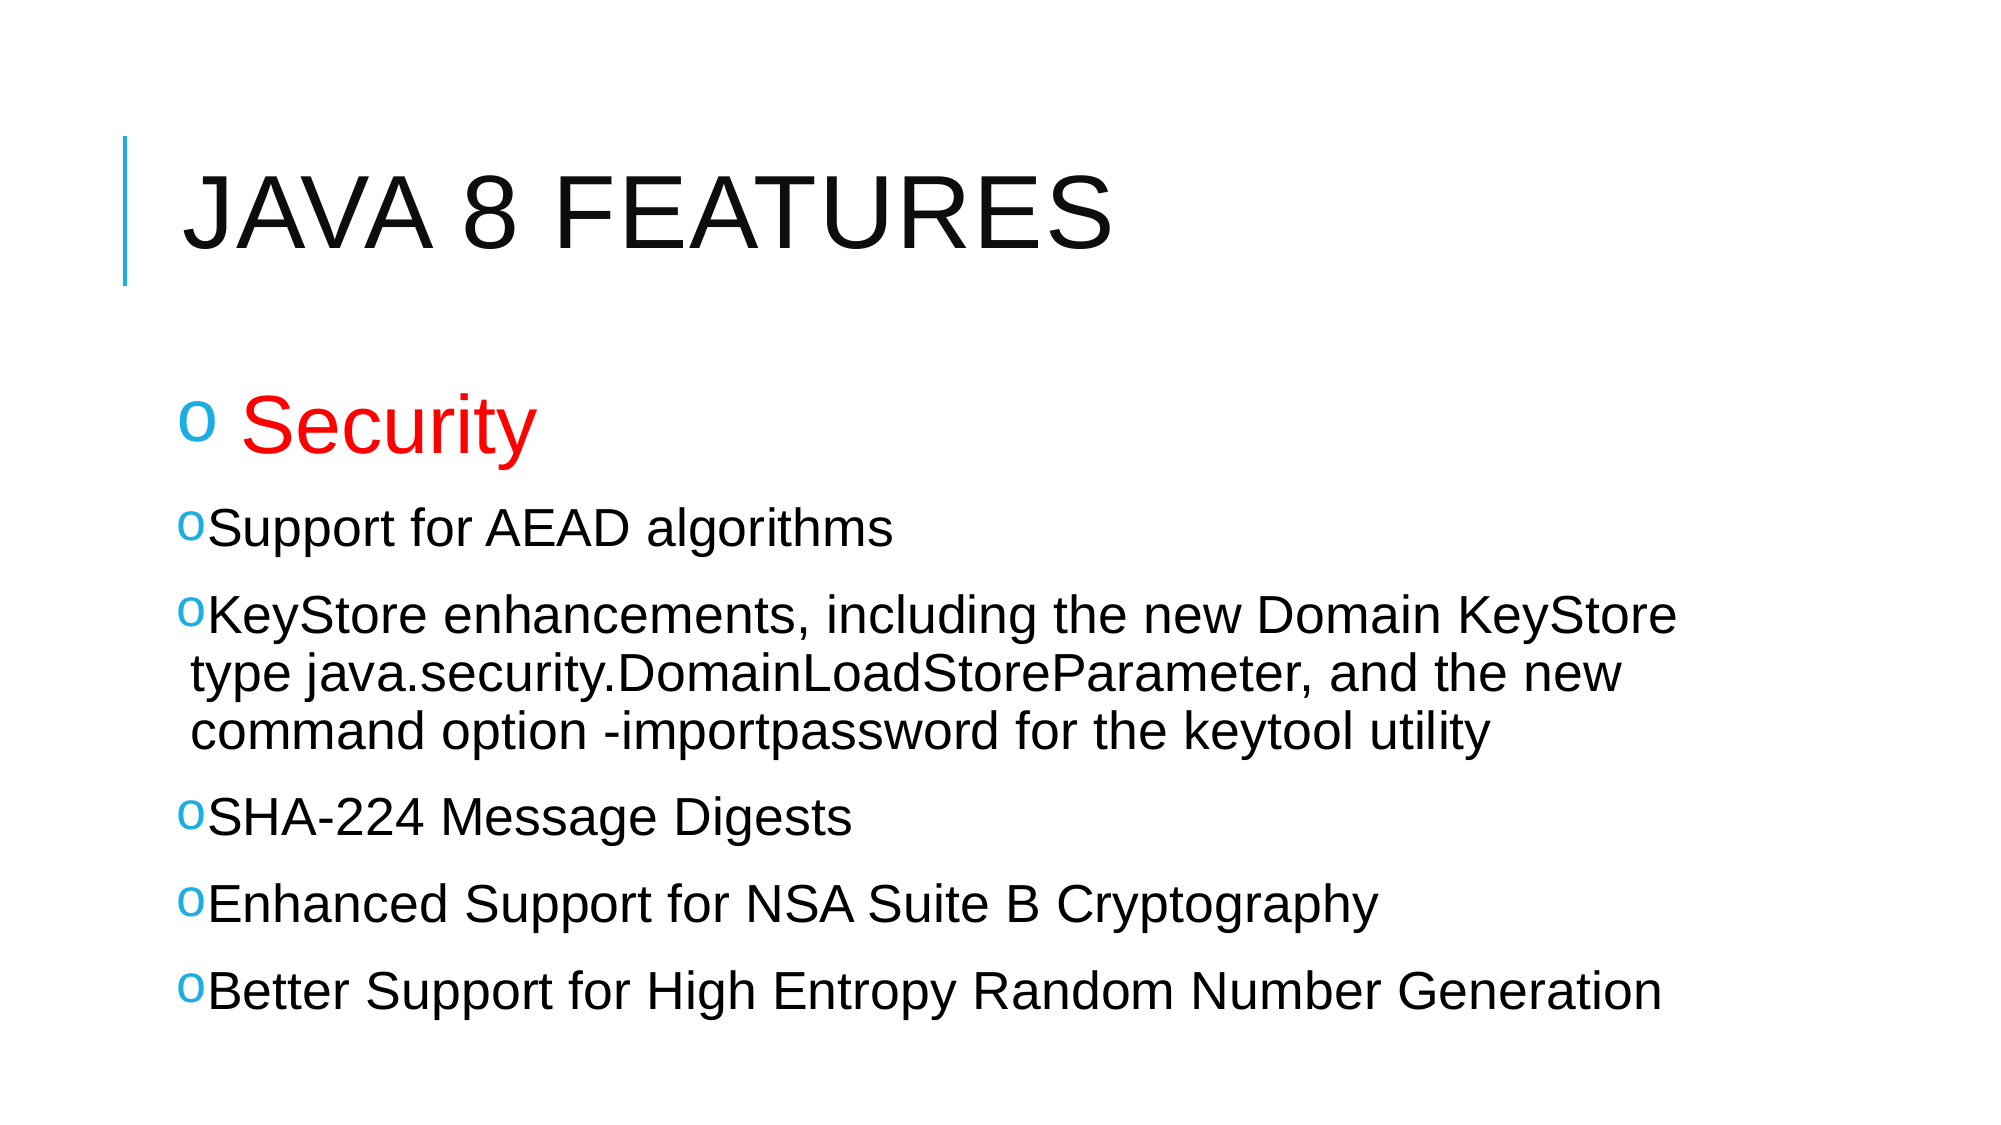

# Java 8 Features
 Security
Support for AEAD algorithms
KeyStore enhancements, including the new Domain KeyStore type java.security.DomainLoadStoreParameter, and the new command option -importpassword for the keytool utility
SHA-224 Message Digests
Enhanced Support for NSA Suite B Cryptography
Better Support for High Entropy Random Number Generation